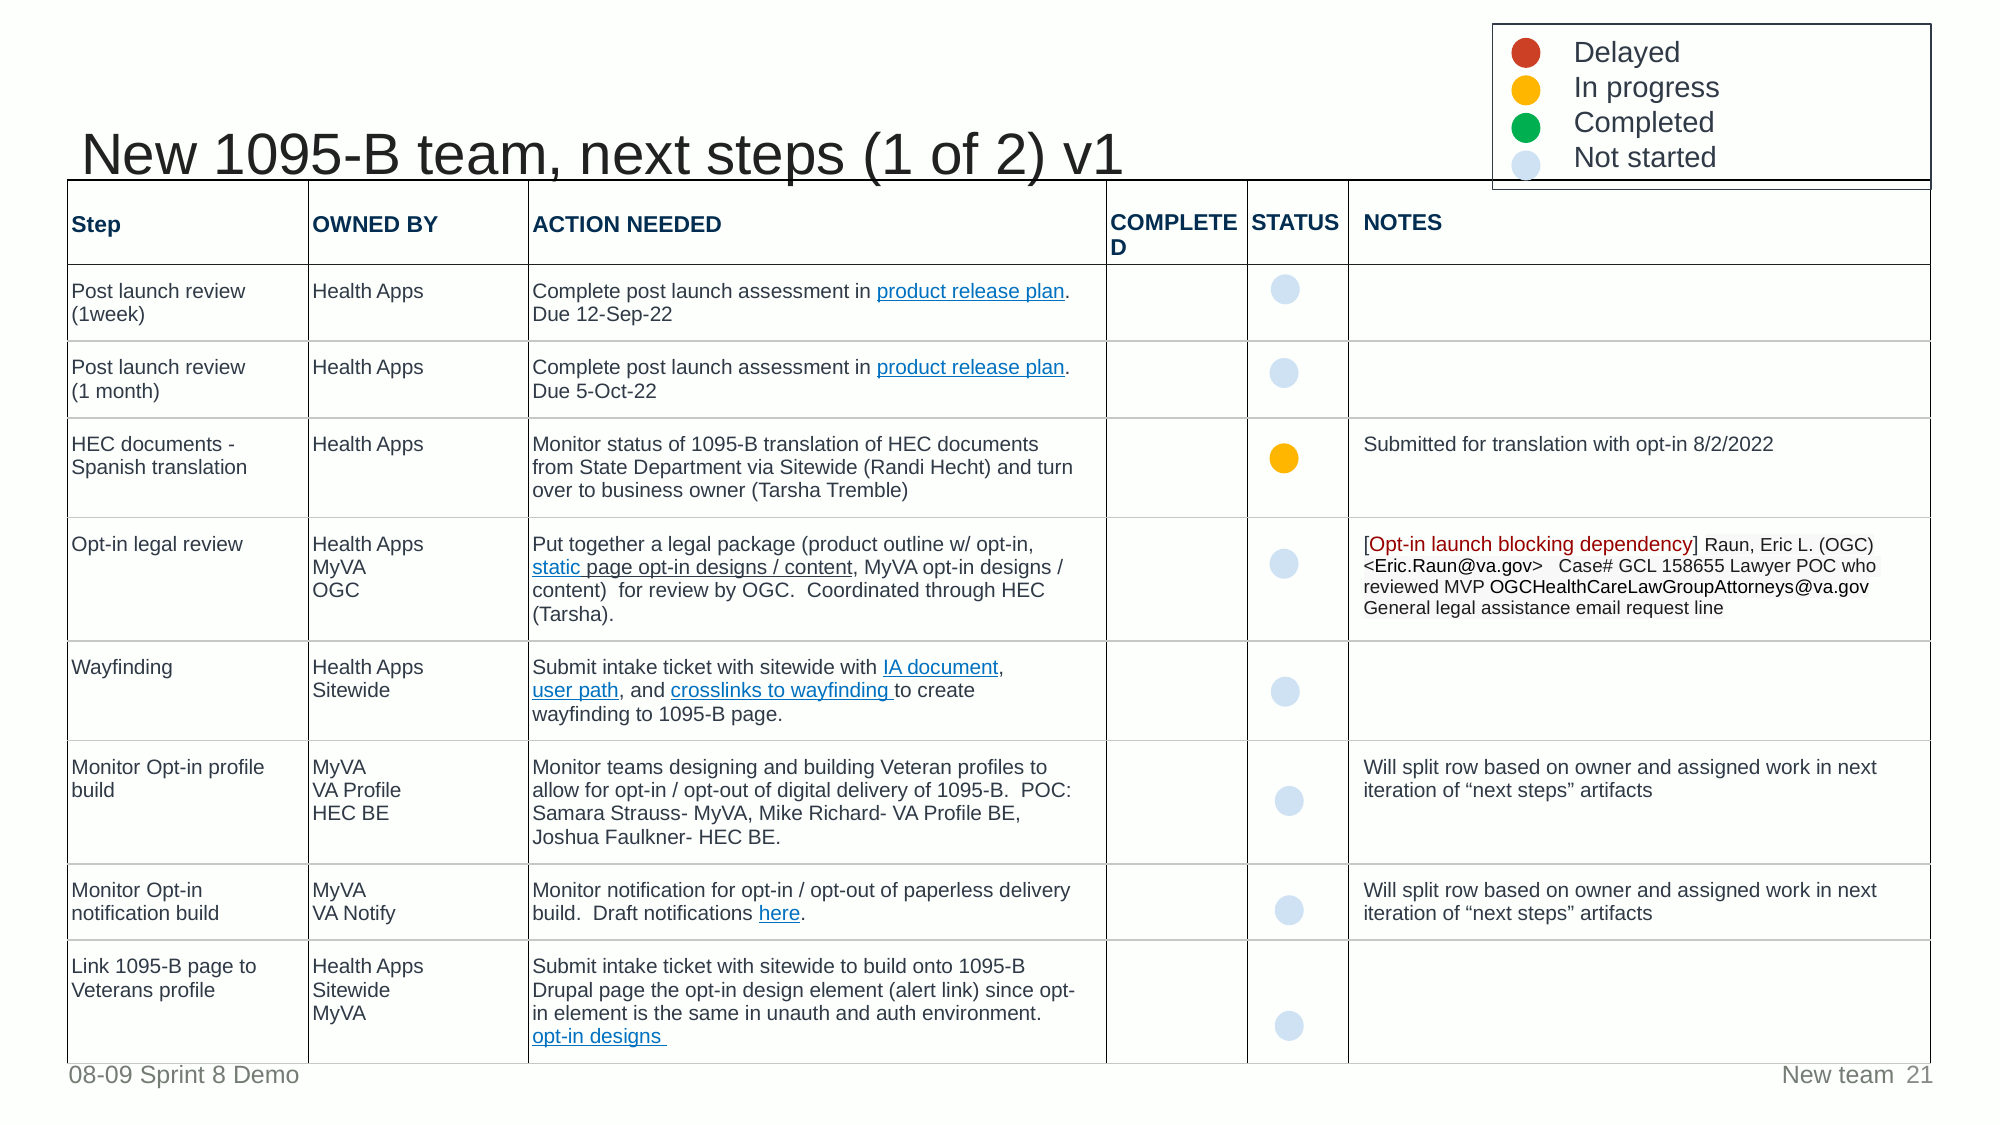

Delayed
In progress
Completed
Not started

# New 1095-B team, next steps (1 of 2) v1

| Step | OWNED BY | ACTION NEEDED | COMPLETED | STATUS | NOTES |
| --- | --- | --- | --- | --- | --- |
| Post launch review (1week) | Health Apps | Complete post launch assessment in product release plan. Due 12-Sep-22 |  |  |  |
| Post launch review (1 month) | Health Apps | Complete post launch assessment in product release plan. Due 5-Oct-22 |  |  |  |
| HEC documents - Spanish translation | Health Apps | Monitor status of 1095-B translation of HEC documents from State Department via Sitewide (Randi Hecht) and turn over to business owner (Tarsha Tremble) |  |  | Submitted for translation with opt-in 8/2/2022 |
| Opt-in legal review | Health Apps MyVA OGC | Put together a legal package (product outline w/ opt-in, static page opt-in designs / content, MyVA opt-in designs / content) for review by OGC. Coordinated through HEC (Tarsha). |  |  | [Opt-in launch blocking dependency] Raun, Eric L. (OGC) <Eric.Raun@va.gov> Case# GCL 158655 Lawyer POC who reviewed MVP OGCHealthCareLawGroupAttorneys@va.gov General legal assistance email request line |
| Wayfinding | Health Apps Sitewide | Submit intake ticket with sitewide with IA document, user path, and crosslinks to wayfinding to create wayfinding to 1095-B page. |  |  |  |
| Monitor Opt-in profile build | MyVA VA Profile HEC BE | Monitor teams designing and building Veteran profiles to allow for opt-in / opt-out of digital delivery of 1095-B. POC: Samara Strauss- MyVA, Mike Richard- VA Profile BE, Joshua Faulkner- HEC BE. |  |  | Will split row based on owner and assigned work in next iteration of “next steps” artifacts |
| Monitor Opt-in notification build | MyVA VA Notify | Monitor notification for opt-in / opt-out of paperless delivery build. Draft notifications here. |  |  | Will split row based on owner and assigned work in next iteration of “next steps” artifacts |
| Link 1095-B page to Veterans profile | Health Apps Sitewide MyVA | Submit intake ticket with sitewide to build onto 1095-B Drupal page the opt-in design element (alert link) since opt-in element is the same in unauth and auth environment. opt-in designs |  |  |  |

21
08-09 Sprint 8 Demo
New team